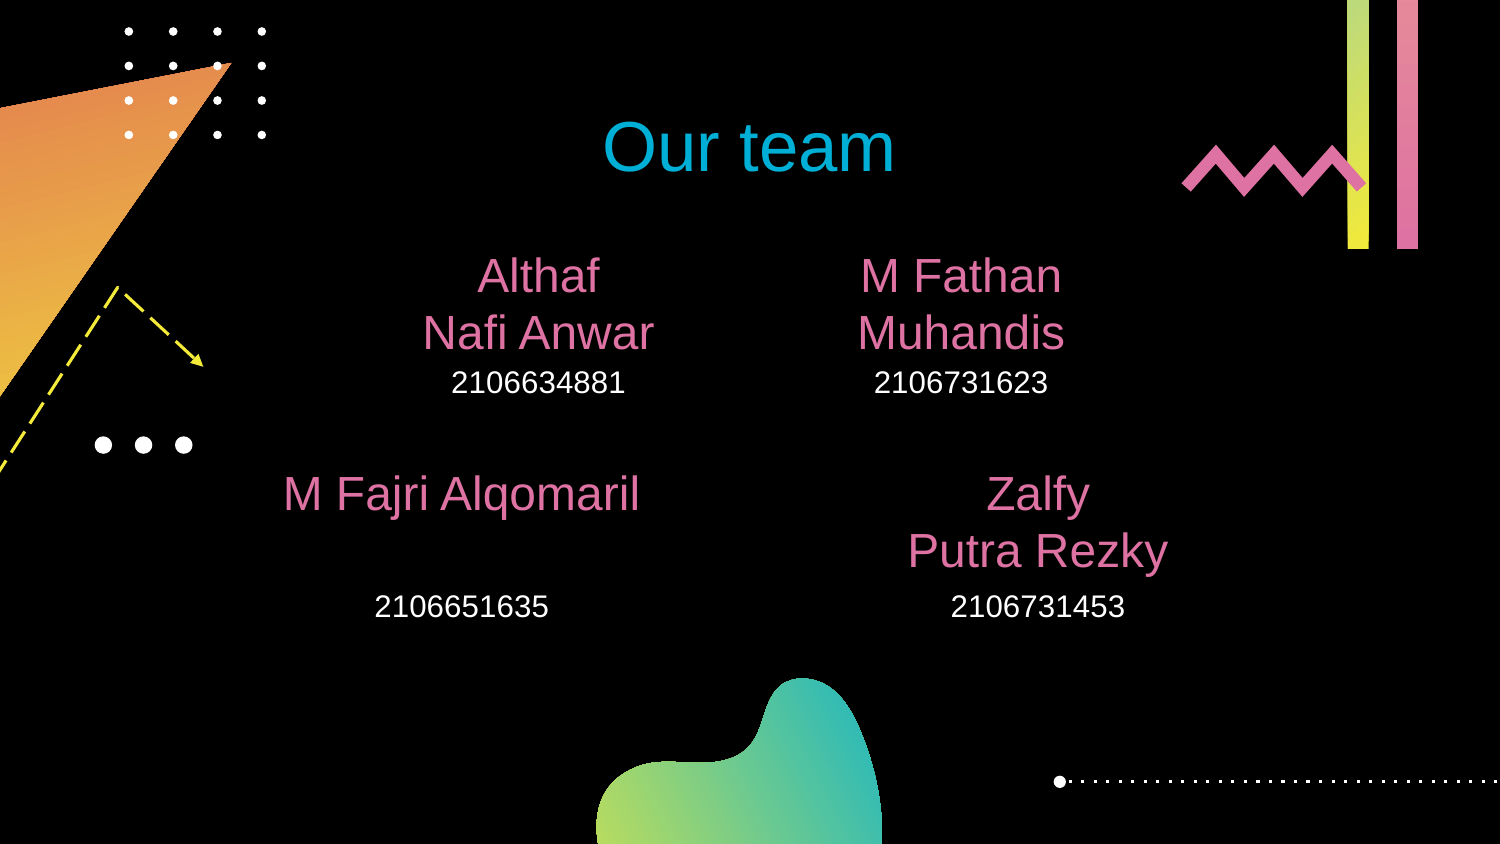

# Our team

Althaf
Nafi Anwar
M Fathan Muhandis

2106731623
2106634881

M Fajri Alqomaril
Zalfy
Putra Rezky
2106651635
2106731453